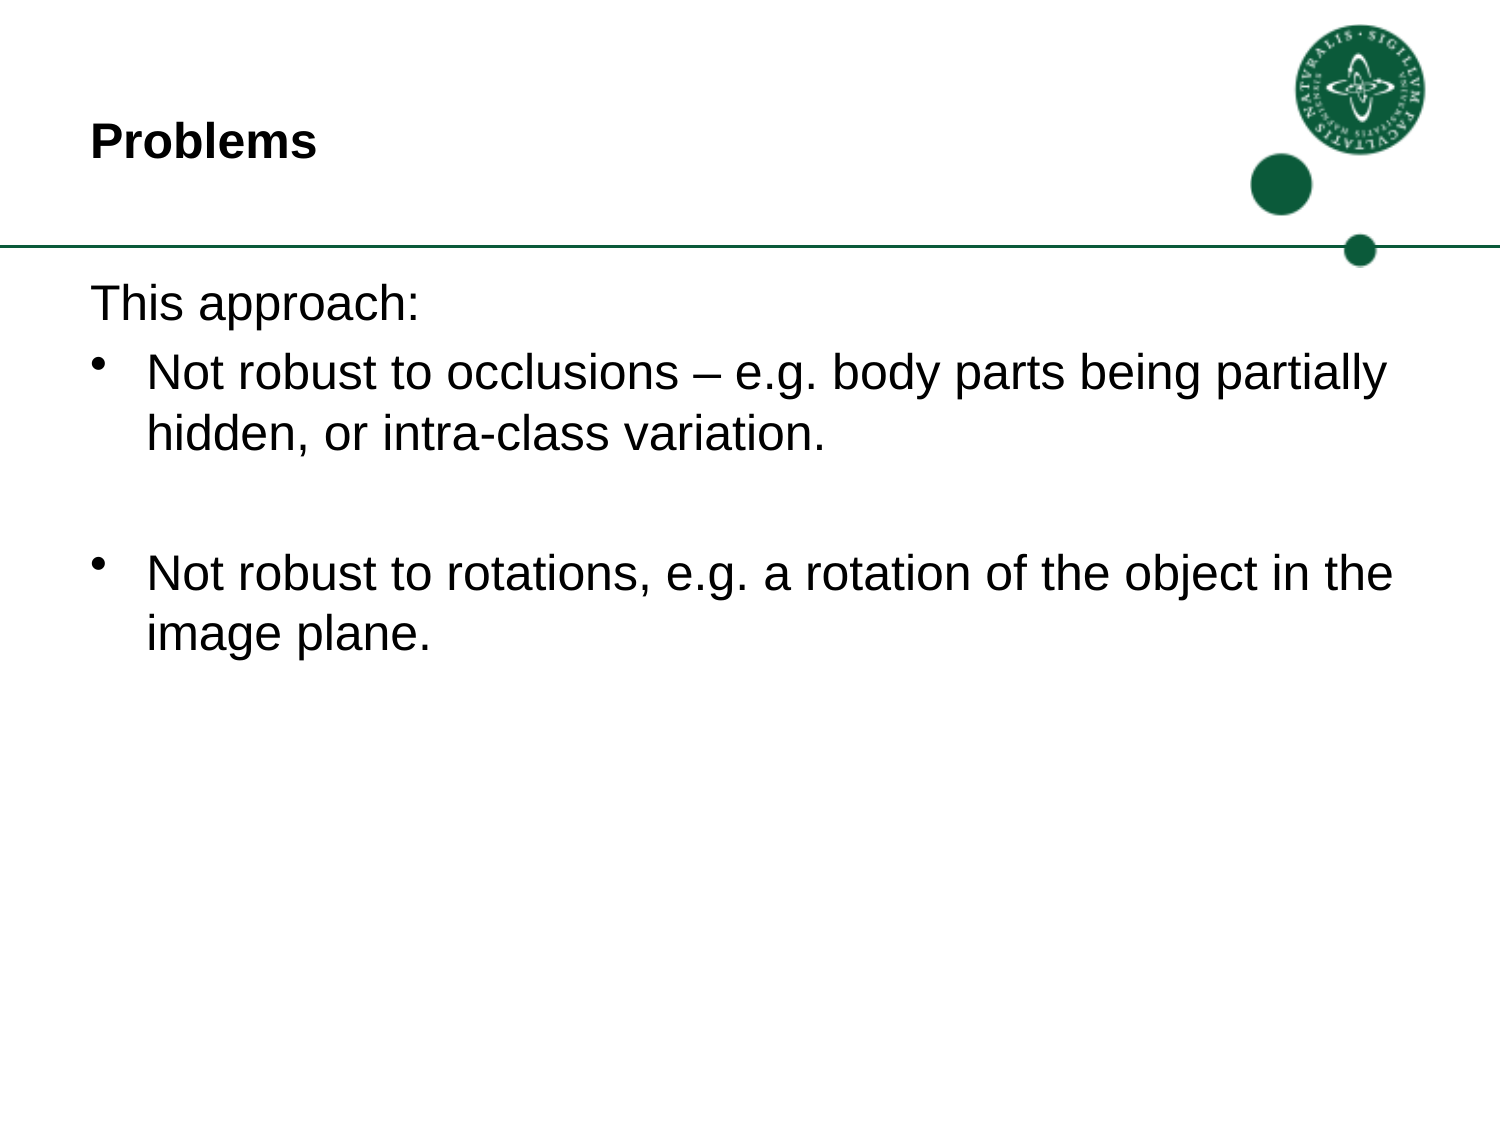

# Problems
This approach:
Not robust to occlusions – e.g. body parts being partially hidden, or intra-class variation.

Not robust to rotations, e.g. a rotation of the object in the image plane.